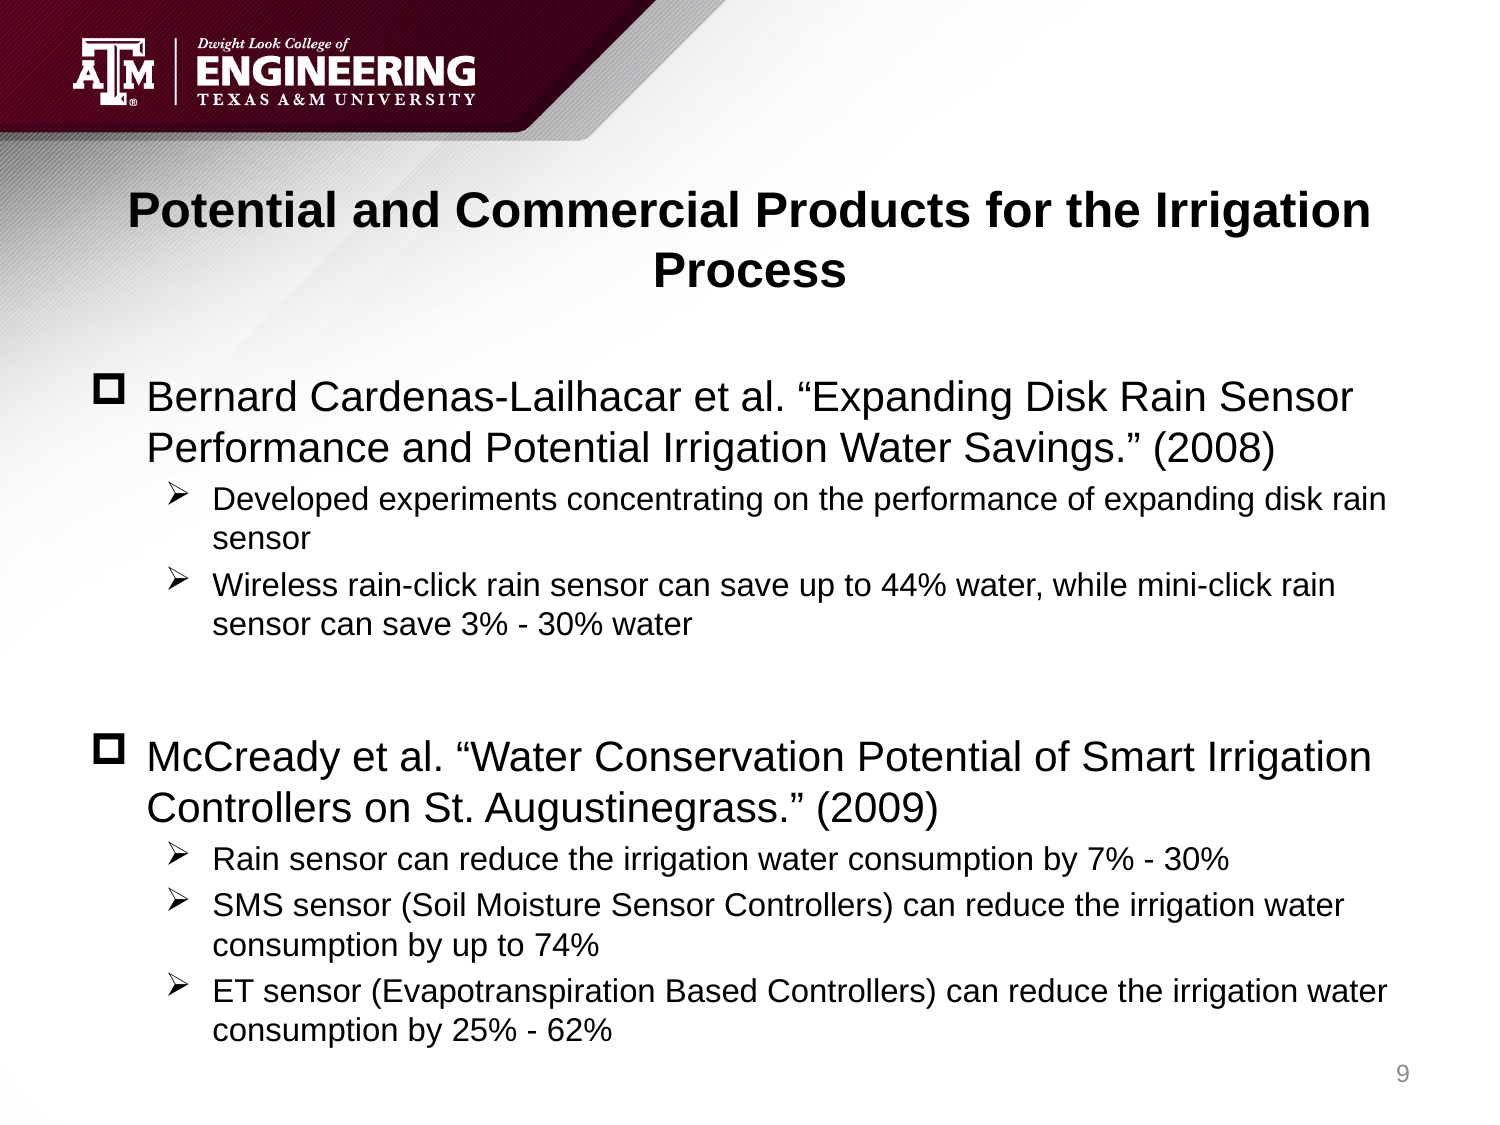

# Potential and Commercial Products for the Irrigation Process
Bernard Cardenas-Lailhacar et al. “Expanding Disk Rain Sensor Performance and Potential Irrigation Water Savings.” (2008)
Developed experiments concentrating on the performance of expanding disk rain sensor
Wireless rain-click rain sensor can save up to 44% water, while mini-click rain sensor can save 3% - 30% water

McCready et al. “Water Conservation Potential of Smart Irrigation Controllers on St. Augustinegrass.” (2009)
Rain sensor can reduce the irrigation water consumption by 7% - 30%
SMS sensor (Soil Moisture Sensor Controllers) can reduce the irrigation water consumption by up to 74%
ET sensor (Evapotranspiration Based Controllers) can reduce the irrigation water consumption by 25% - 62%
9